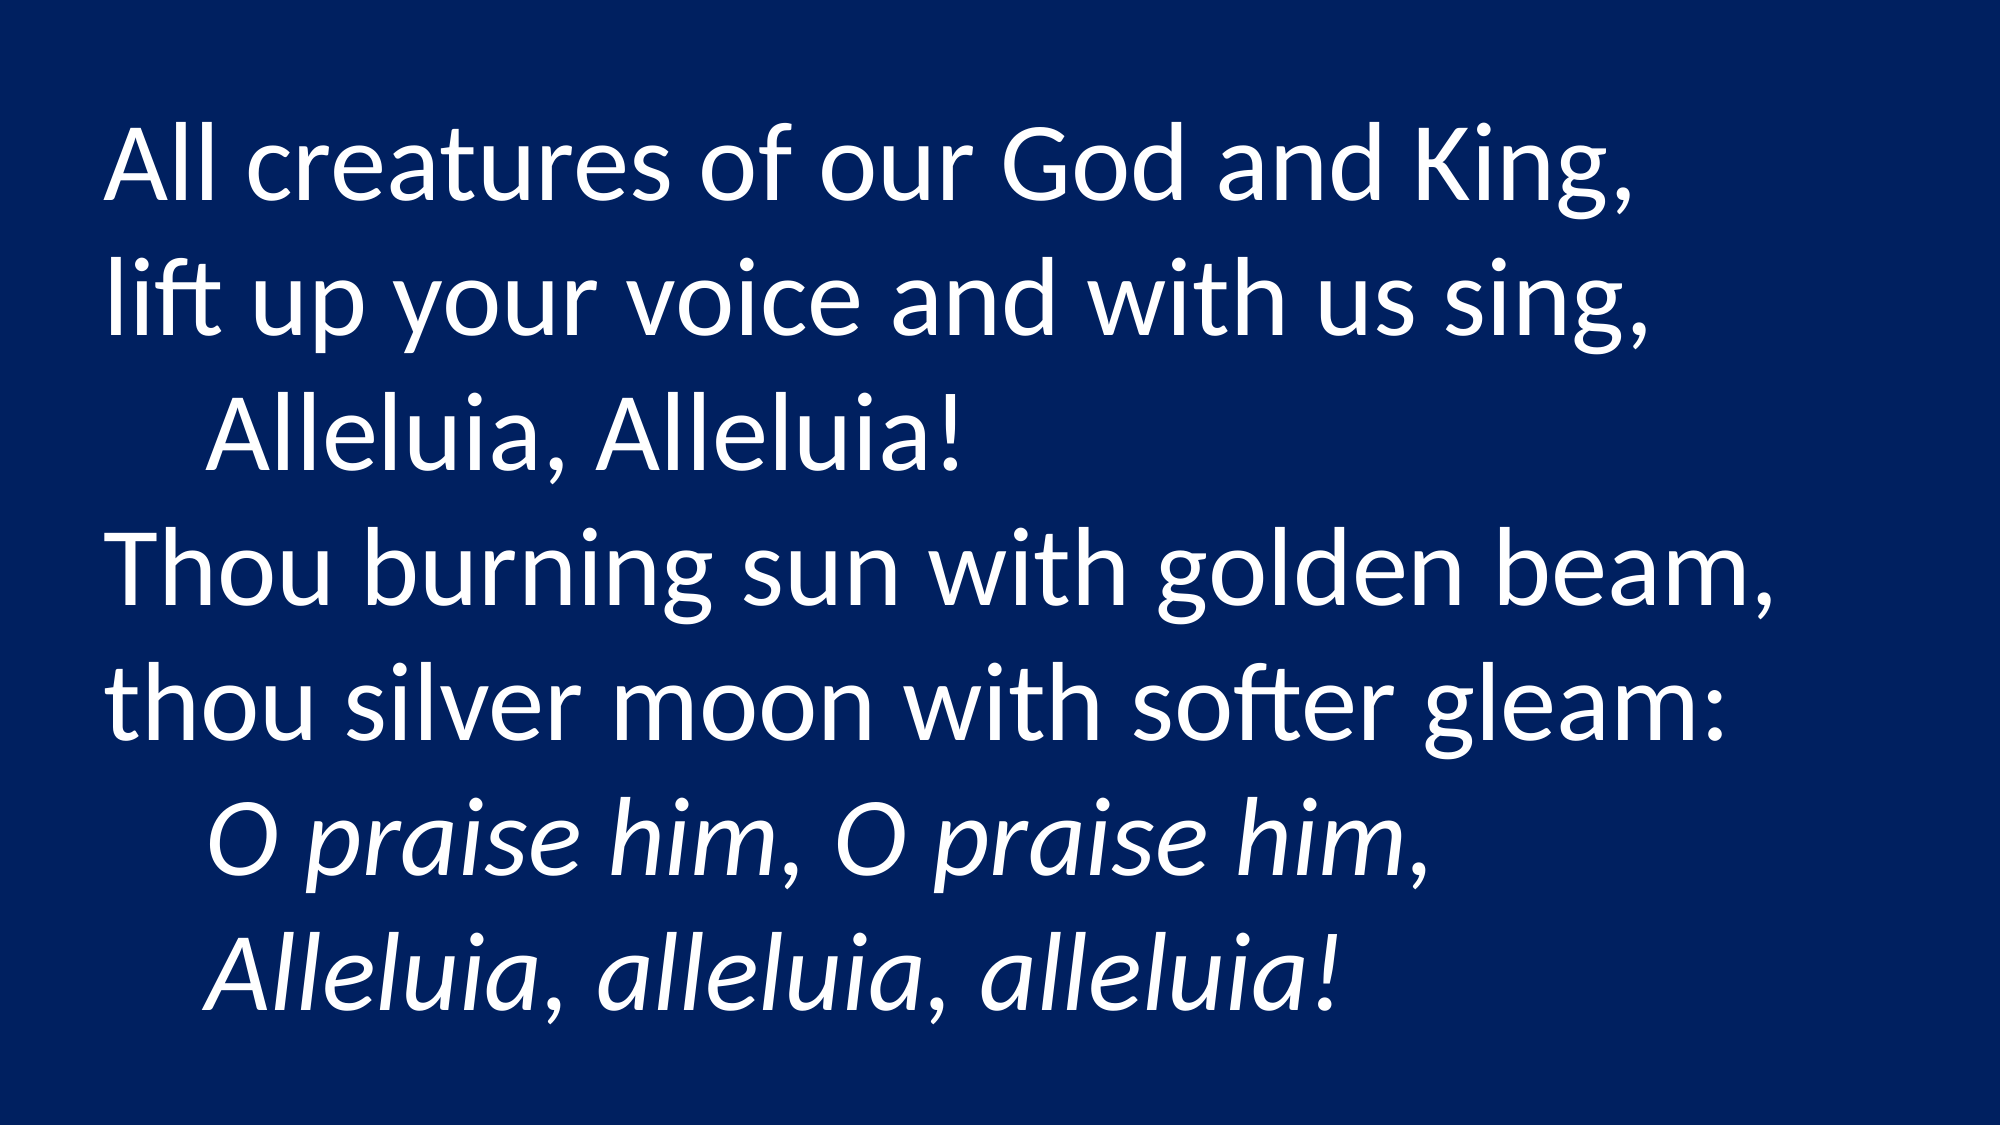

All creatures of our God and King,
lift up your voice and with us sing,
    Alleluia, Alleluia!
Thou burning sun with golden beam,
thou silver moon with softer gleam:
    O praise him, O praise him,
    Alleluia, alleluia, alleluia!